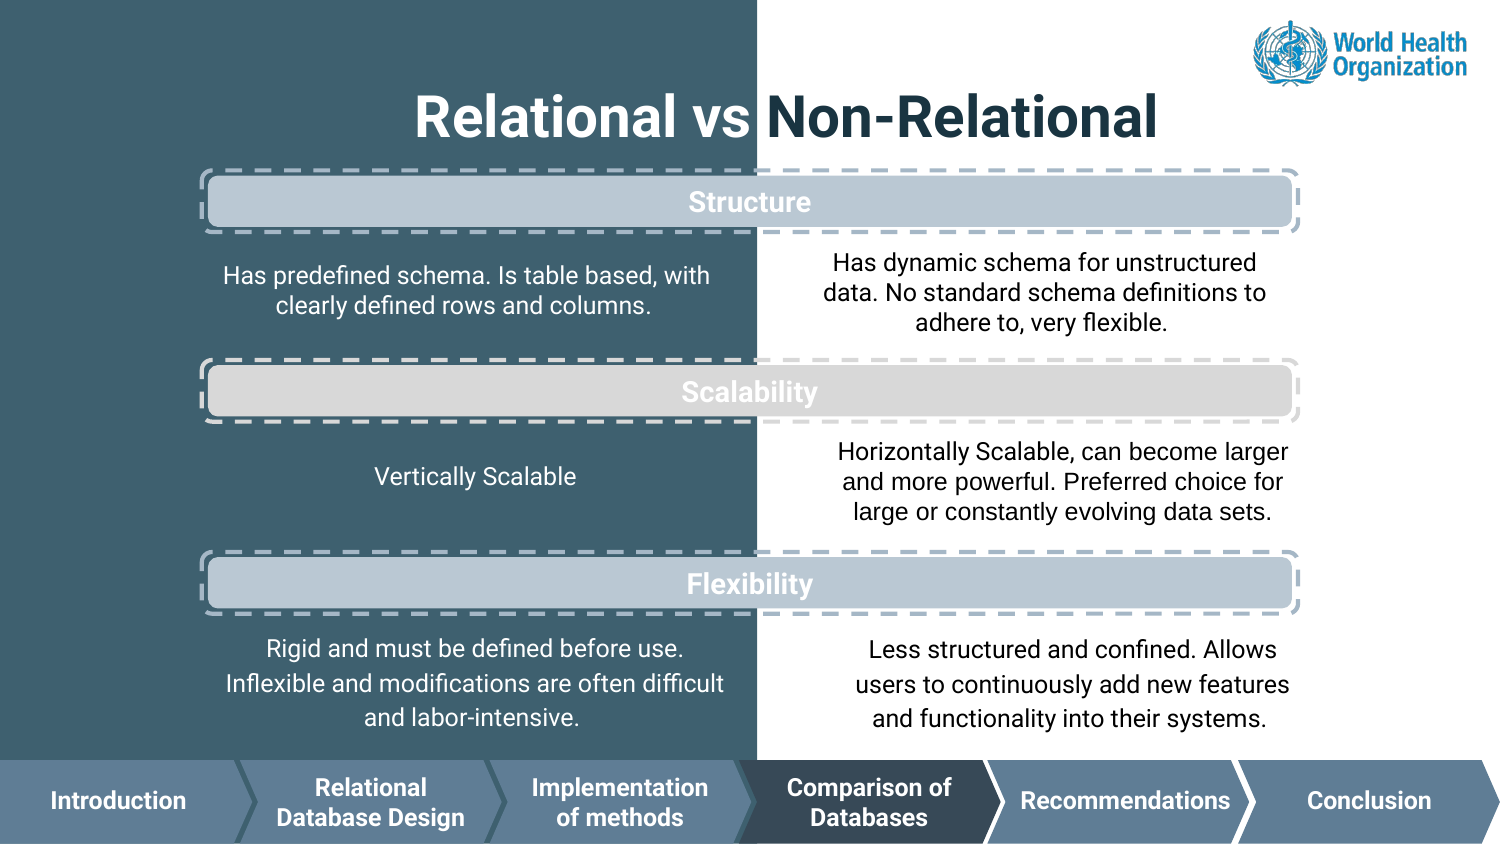

# Relational vs Non-Relational

Structure
Has dynamic schema for unstructured data. No standard schema definitions to adhere to, very flexible.

Has predefined schema. Is table based, with clearly defined rows and columns.

Scalability
Horizontally Scalable, can become larger and more powerful. Preferred choice for large or constantly evolving data sets.

Vertically Scalable

Flexibility
Rigid and must be defined before use. Inflexible and modifications are often difficult and labor-intensive.
Less structured and confined. Allows users to continuously add new features and functionality into their systems.

Relational Database Design
Implementation of methods
Comparison of Databases

Recommendations
Introduction
Conclusion